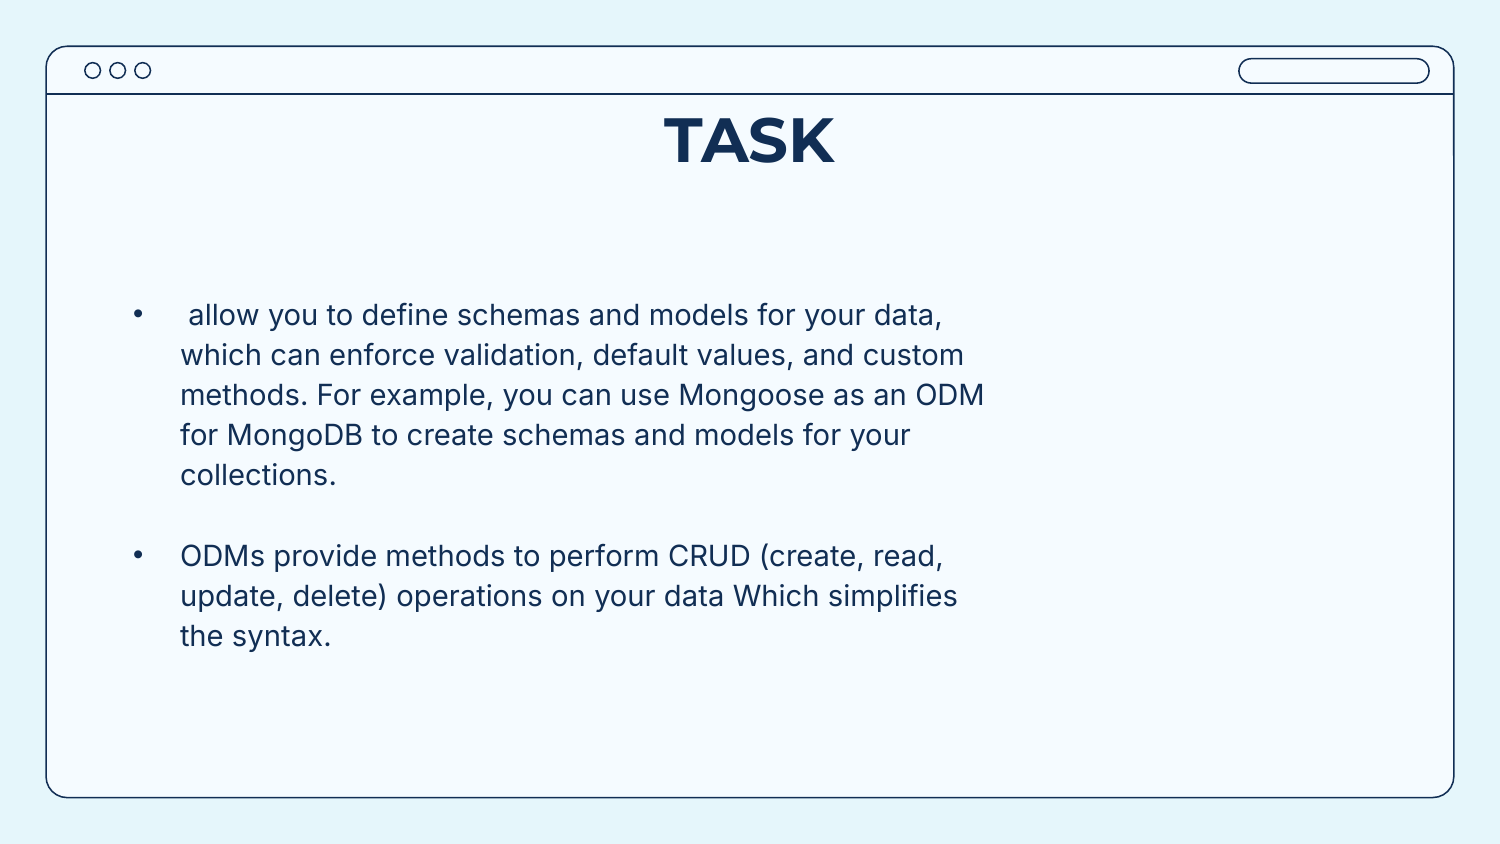

# TASK

 allow you to define schemas and models for your data, which can enforce validation, default values, and custom methods. For example, you can use Mongoose as an ODM for MongoDB to create schemas and models for your collections.

ODMs provide methods to perform CRUD (create, read, update, delete) operations on your data Which simplifies the syntax.